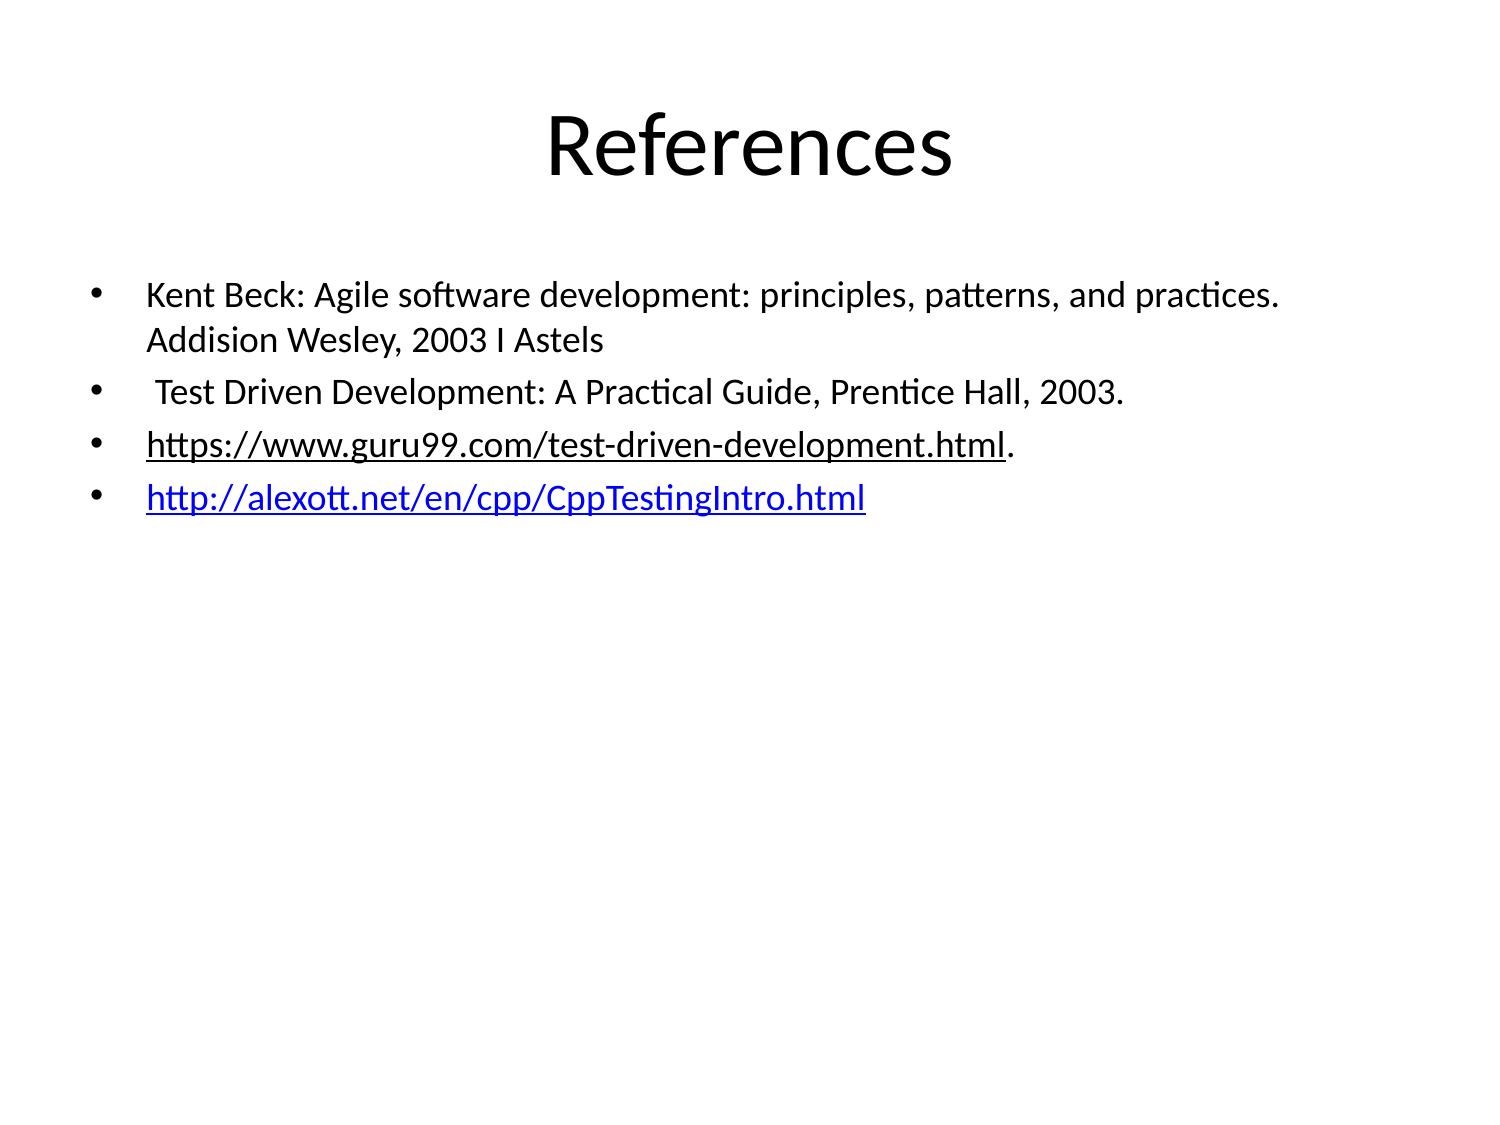

# References
Kent Beck: Agile software development: principles, patterns, and practices. Addision Wesley, 2003 I Astels
 Test Driven Development: A Practical Guide, Prentice Hall, 2003.
https://www.guru99.com/test-driven-development.html.
http://alexott.net/en/cpp/CppTestingIntro.html